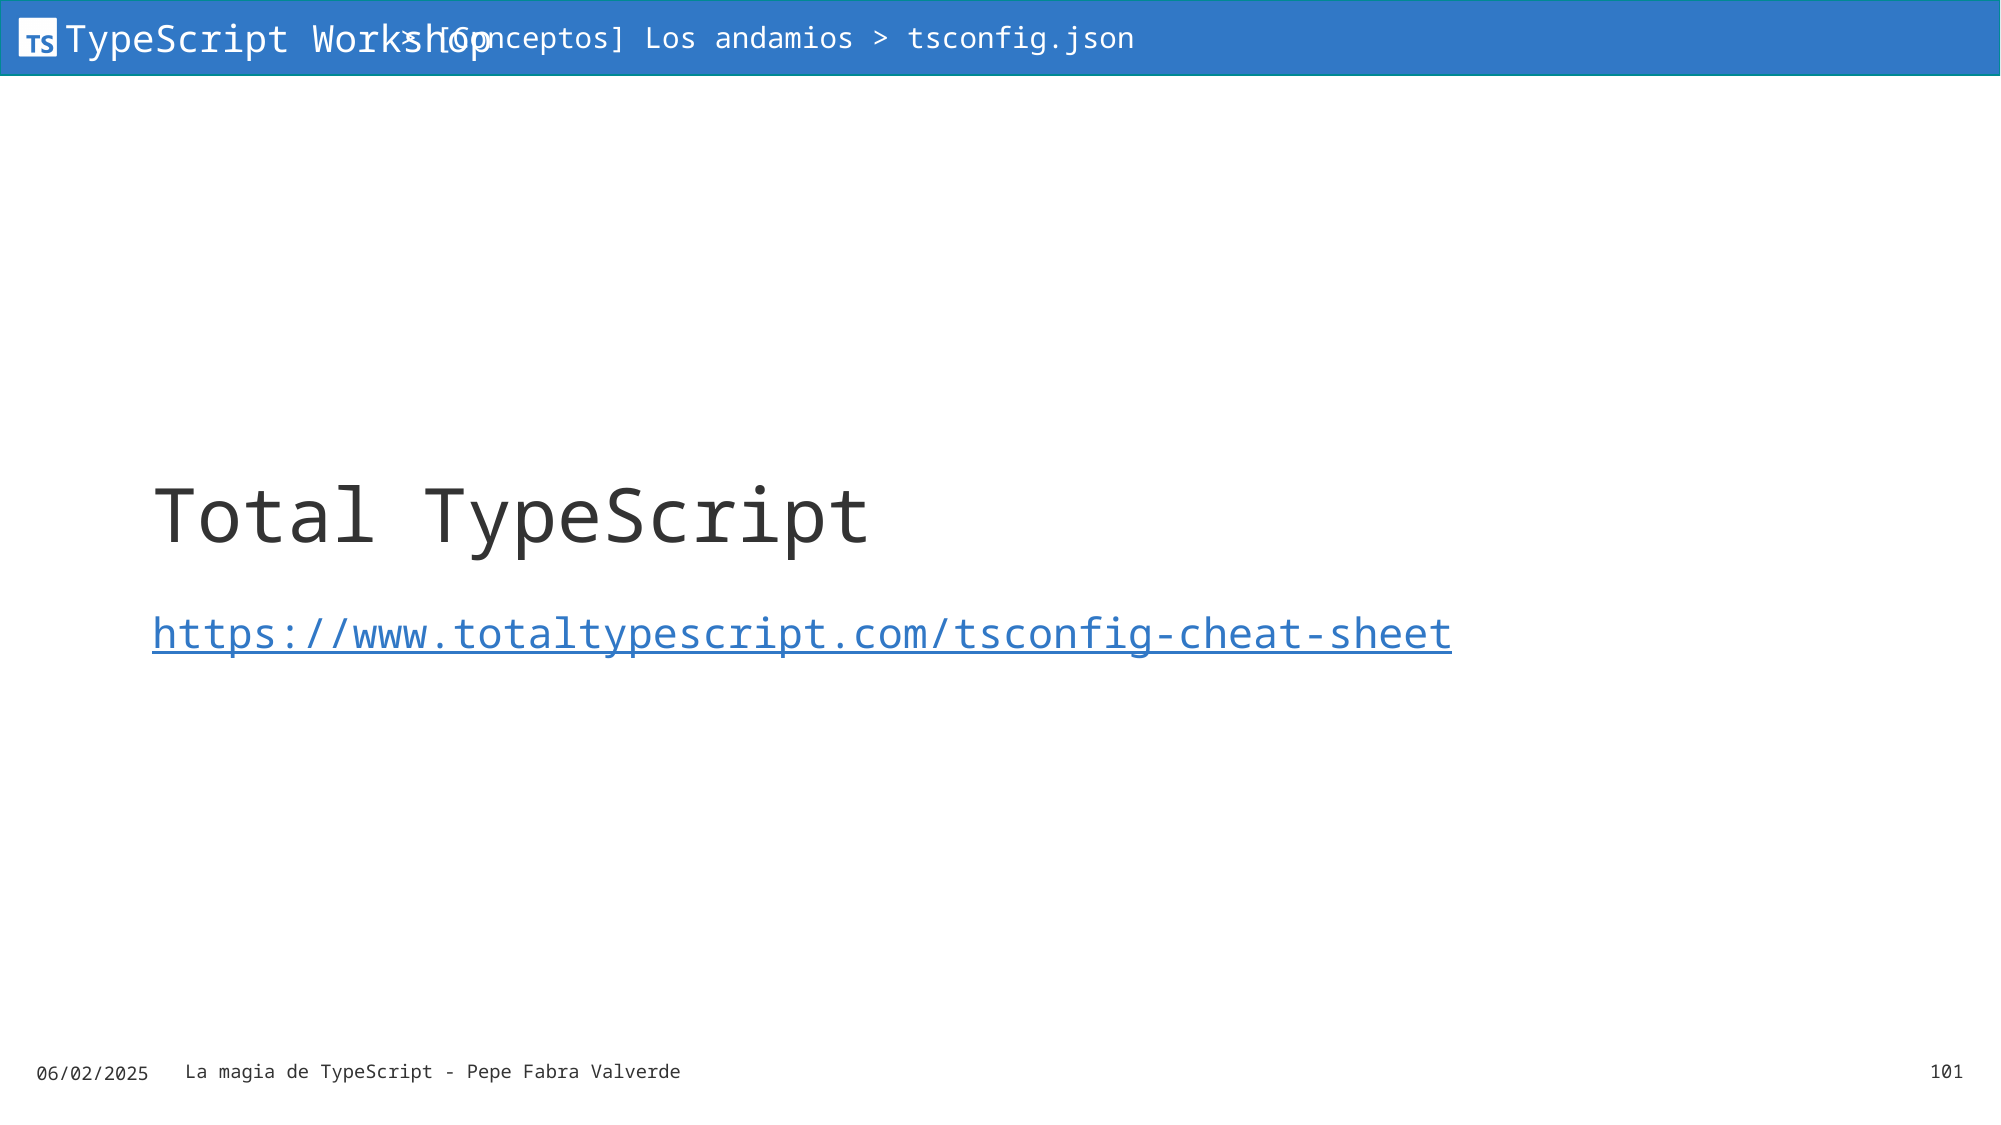

> [Conceptos] Los andamios > tsconfig.json
# Total TypeScript
https://www.totaltypescript.com/tsconfig-cheat-sheet
06/02/2025
La magia de TypeScript - Pepe Fabra Valverde
101